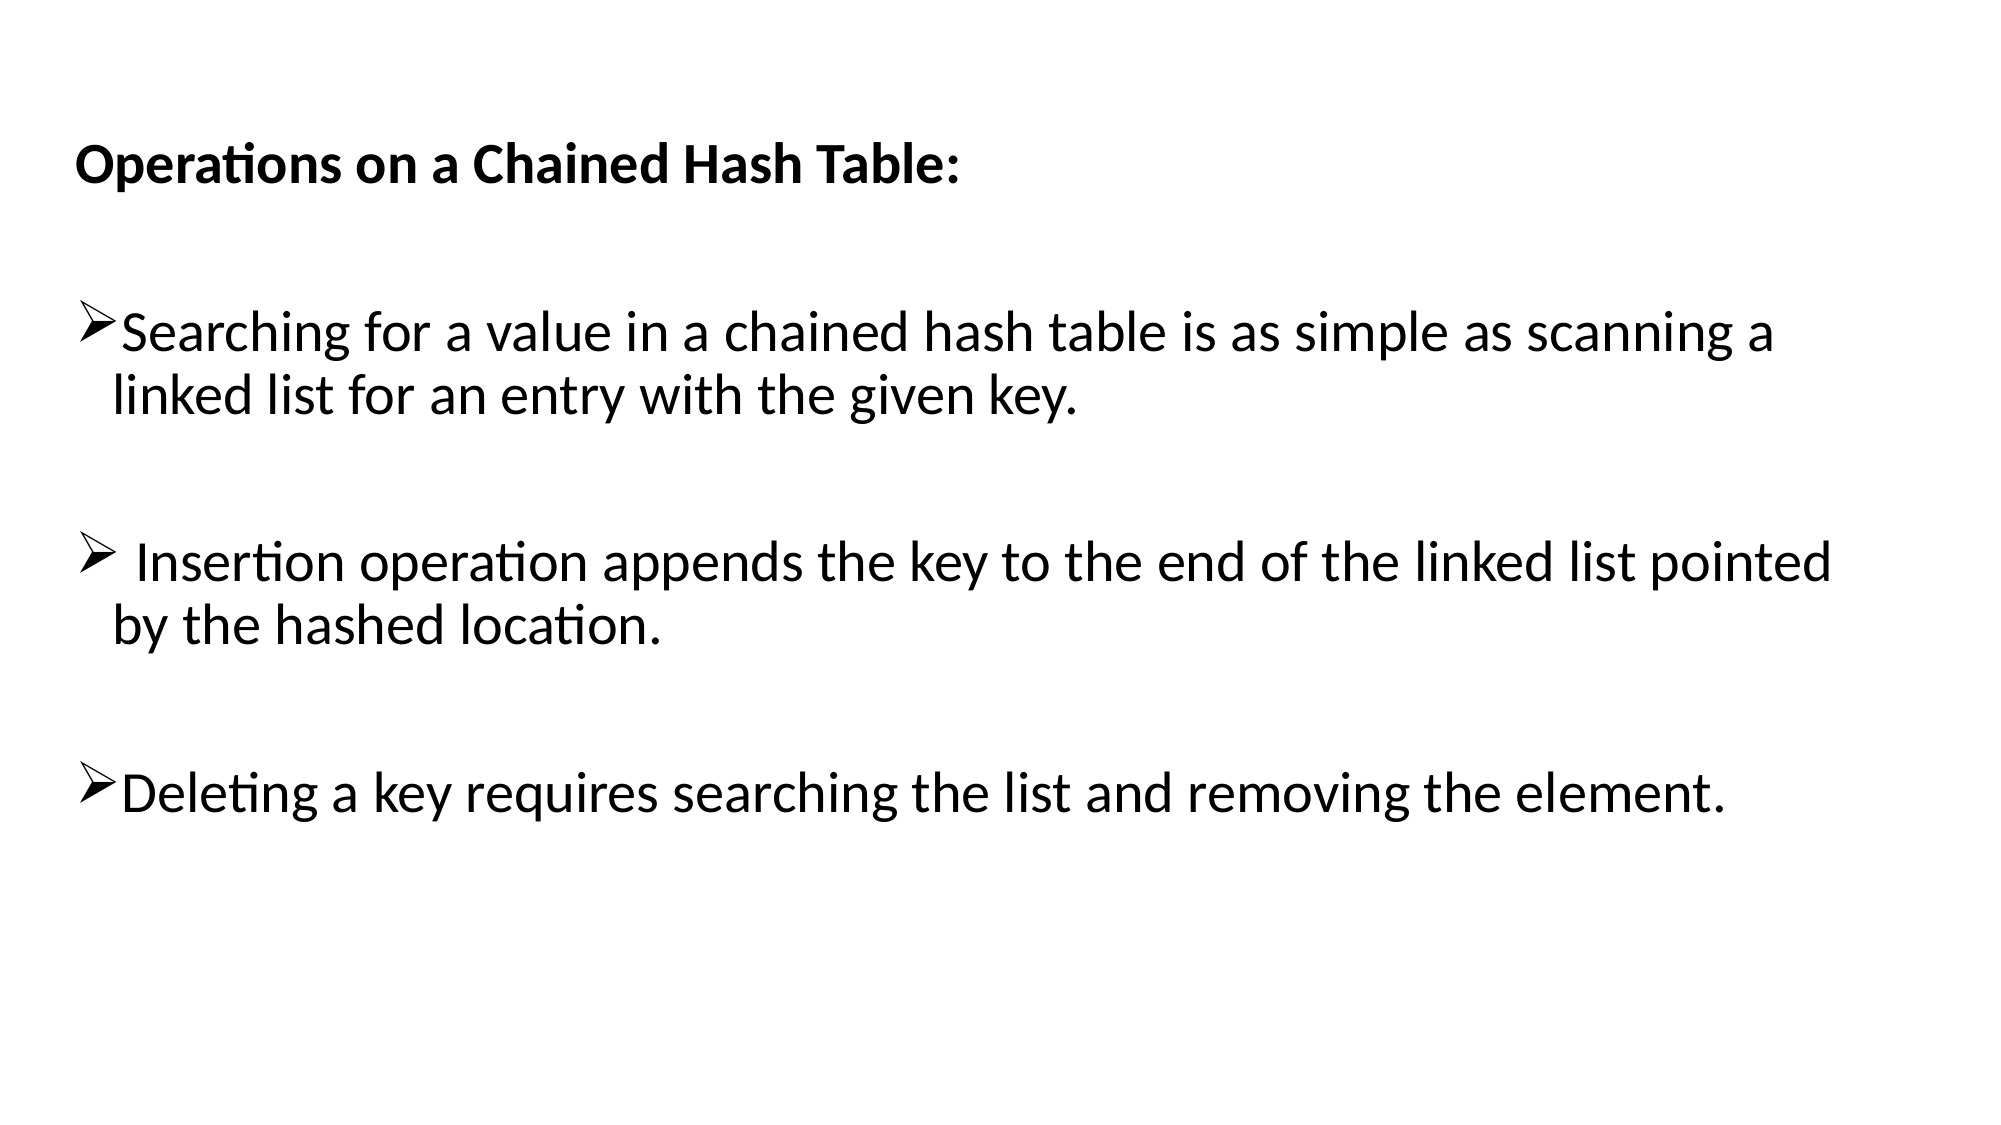

Operations on a Chained Hash Table:

Searching for a value in a chained hash table is as simple as scanning a linked list for an entry with the given key.

 Insertion operation appends the key to the end of the linked list pointed by the hashed location.

Deleting a key requires searching the list and removing the element.